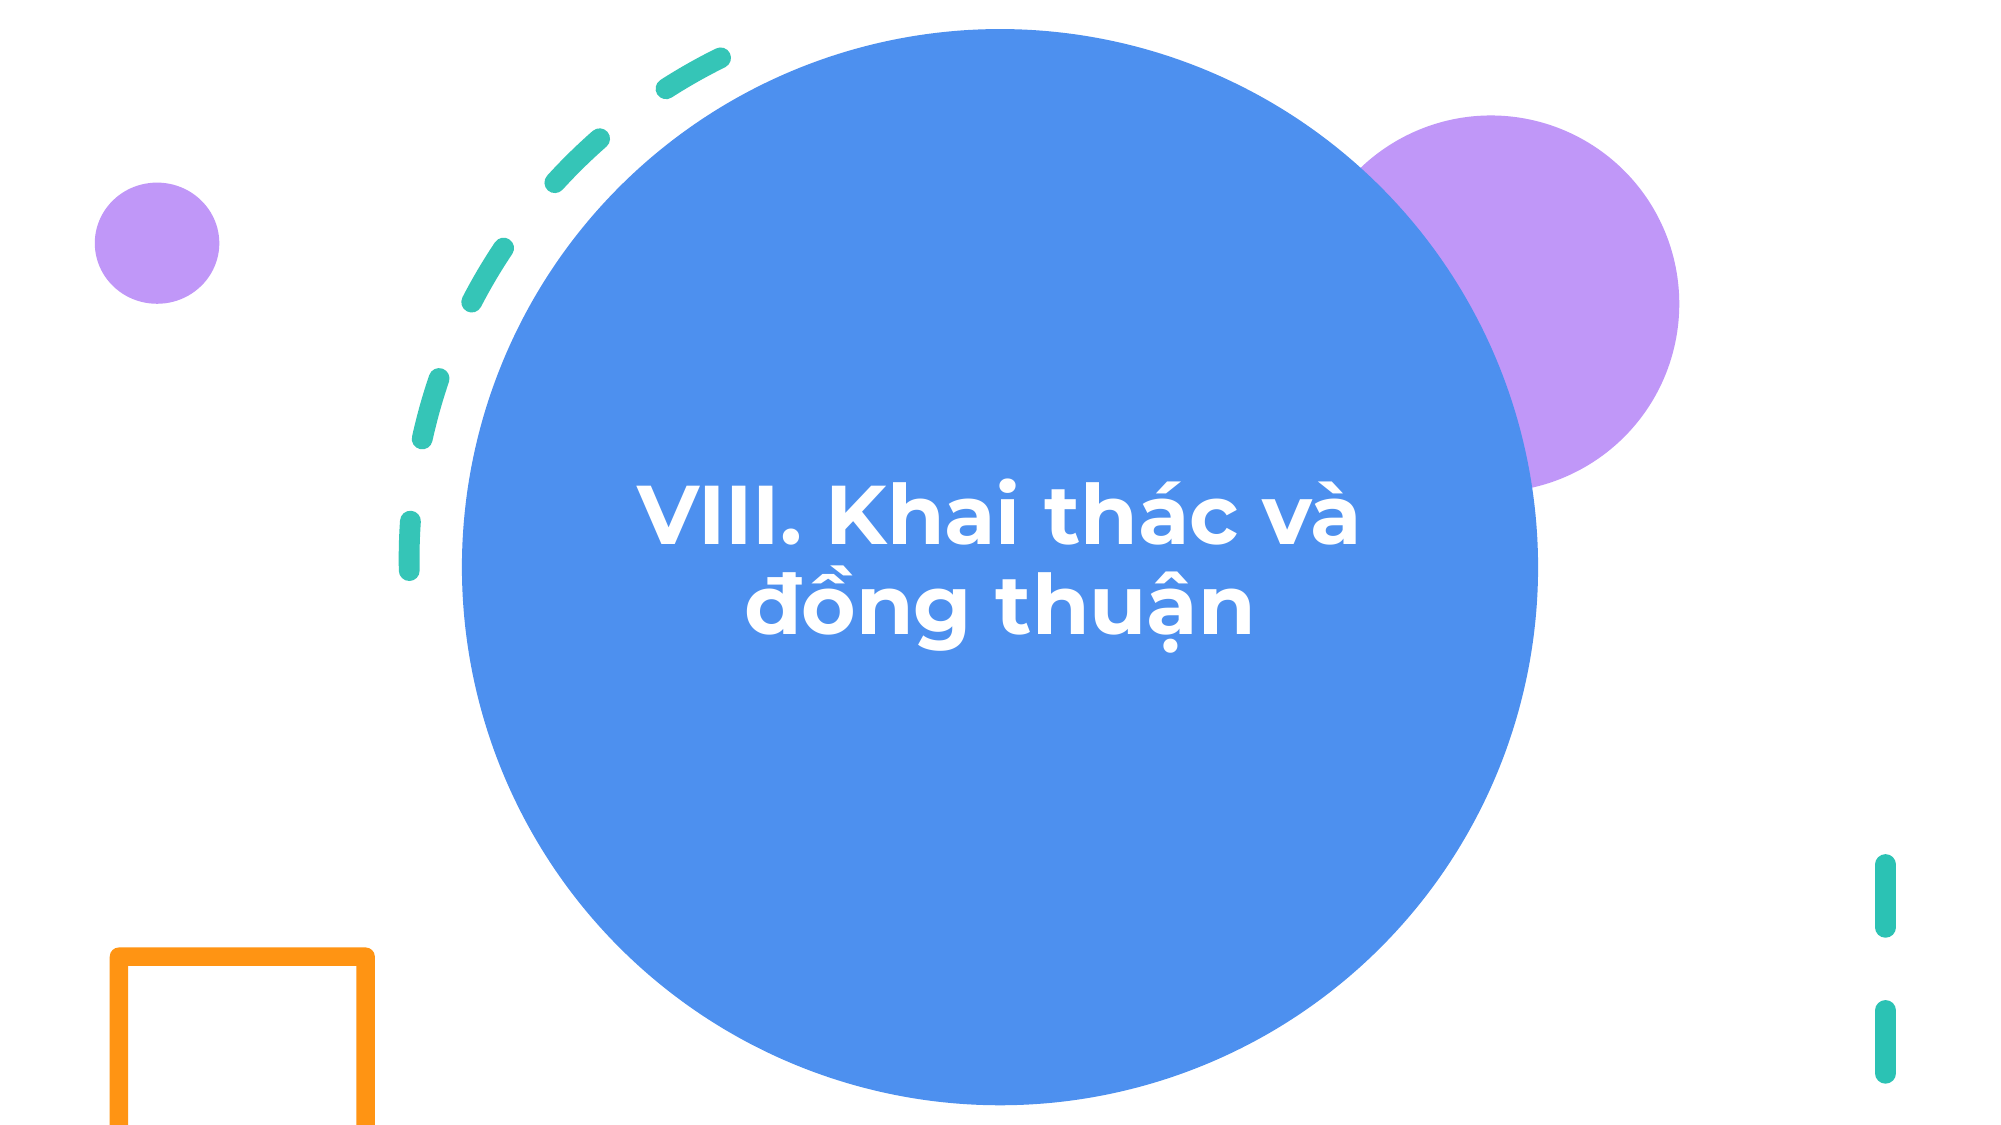

# VIII. Khai thác và đồng thuận